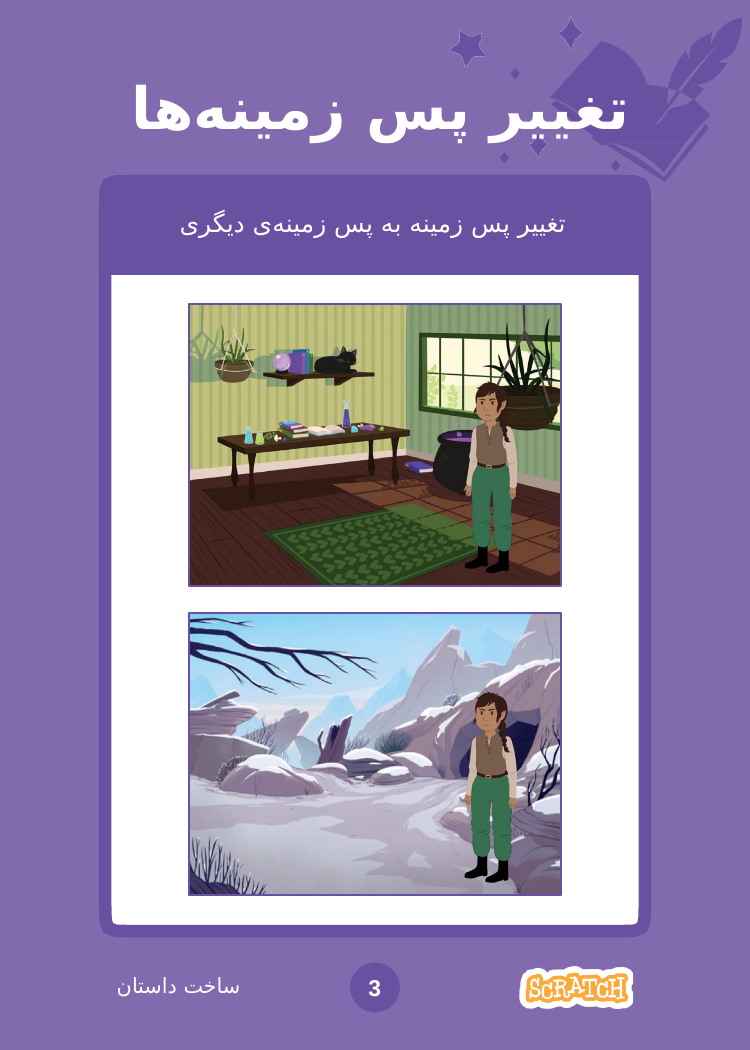

# تغییر پس زمینه‌ها

تغییر پس زمینه به پس زمینه‌ی دیگری

ساخت داستان
3